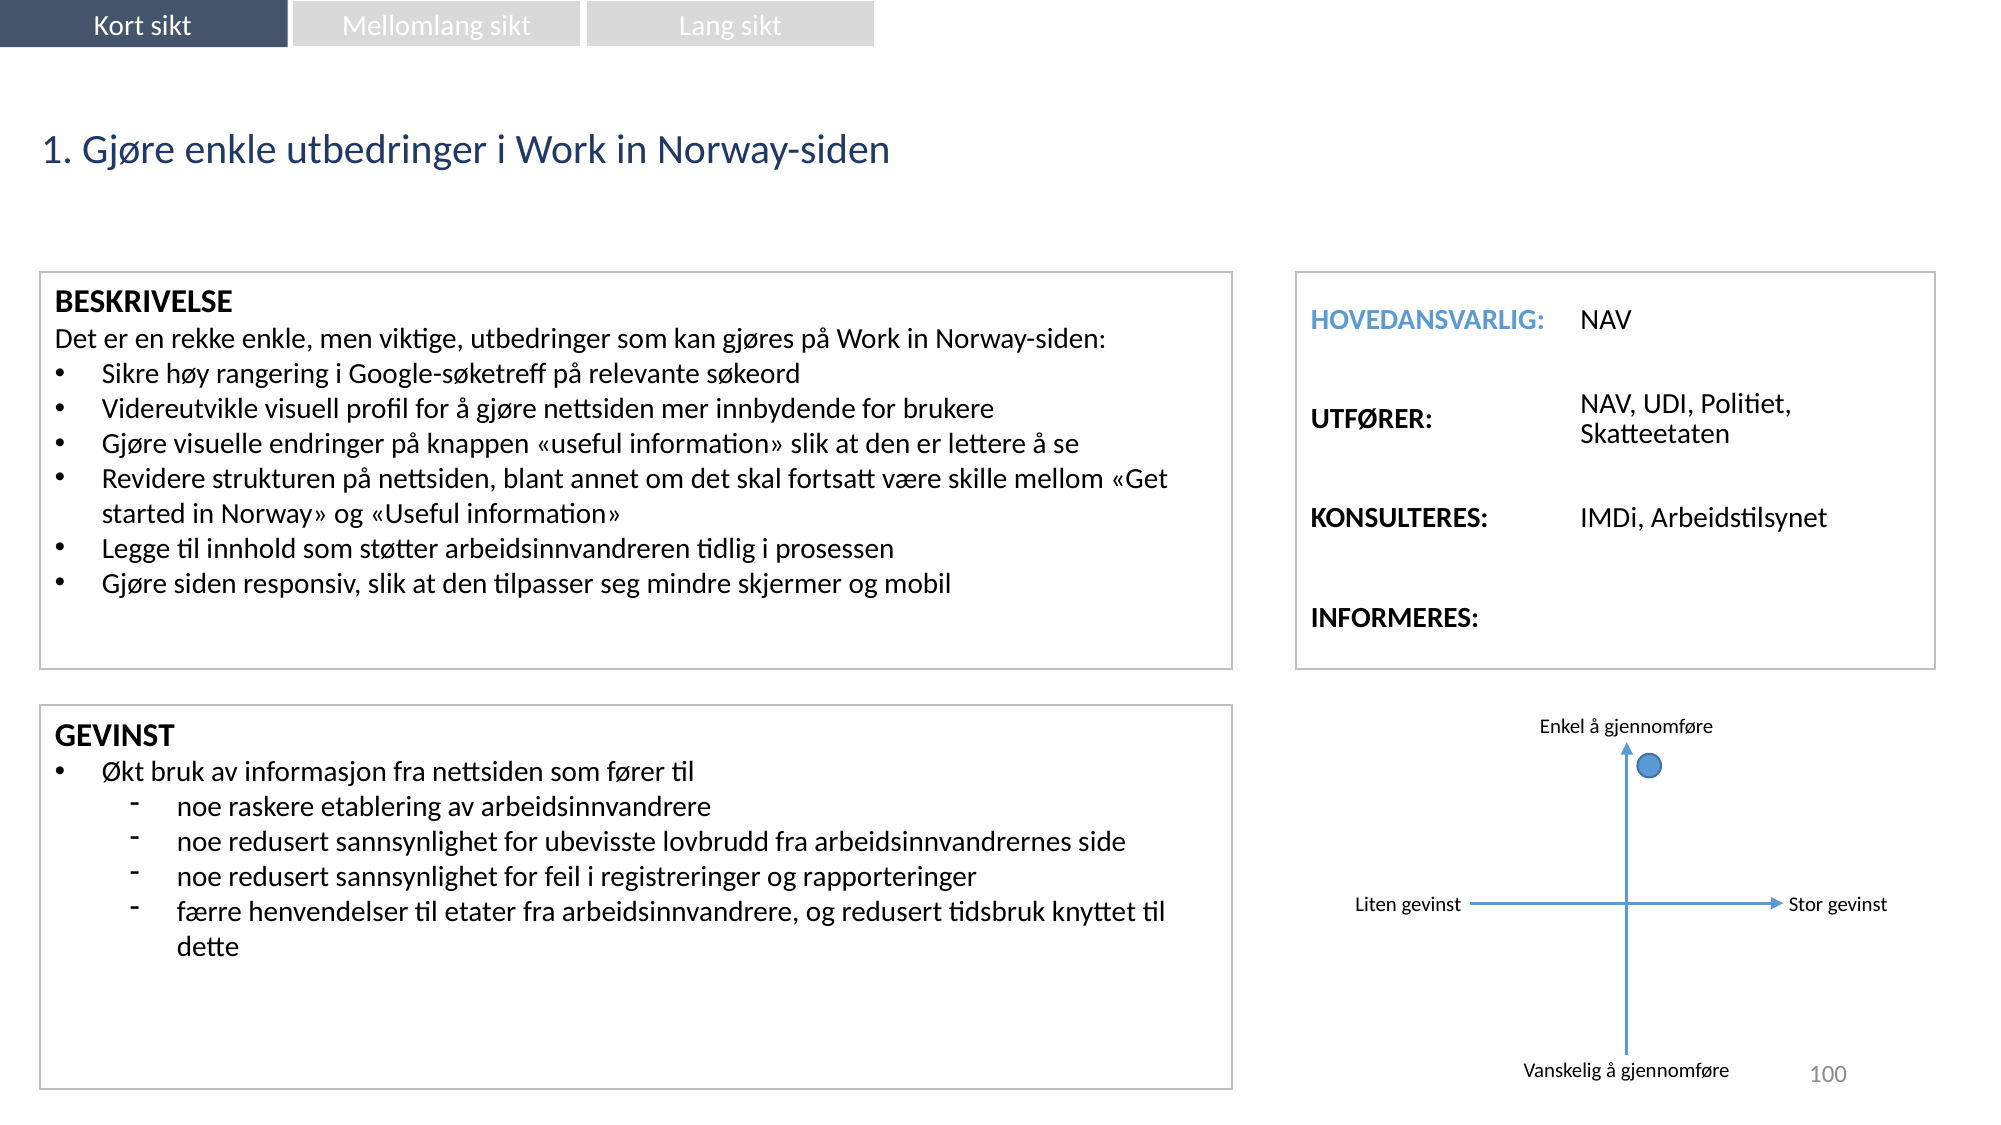

Kort sikt
Mellomlang sikt
Lang sikt
1. Gjøre enkle utbedringer i Work in Norway-siden
| HOVEDANSVARLIG: | NAV |
| --- | --- |
| UTFØRER: | NAV, UDI, Politiet, Skatteetaten |
| KONSULTERES: | IMDi, Arbeidstilsynet |
| INFORMERES: |  |
BESKRIVELSE
Det er en rekke enkle, men viktige, utbedringer som kan gjøres på Work in Norway-siden:
Sikre høy rangering i Google-søketreff på relevante søkeord
Videreutvikle visuell profil for å gjøre nettsiden mer innbydende for brukere
Gjøre visuelle endringer på knappen «useful information» slik at den er lettere å se
Revidere strukturen på nettsiden, blant annet om det skal fortsatt være skille mellom «Get started in Norway» og «Useful information»
Legge til innhold som støtter arbeidsinnvandreren tidlig i prosessen
Gjøre siden responsiv, slik at den tilpasser seg mindre skjermer og mobil

Enkel å gjennomføre
GEVINST
Økt bruk av informasjon fra nettsiden som fører til
noe raskere etablering av arbeidsinnvandrere
noe redusert sannsynlighet for ubevisste lovbrudd fra arbeidsinnvandrernes side
noe redusert sannsynlighet for feil i registreringer og rapporteringer
færre henvendelser til etater fra arbeidsinnvandrere, og redusert tidsbruk knyttet til dette

Liten gevinst
Stor gevinst
100
Vanskelig å gjennomføre